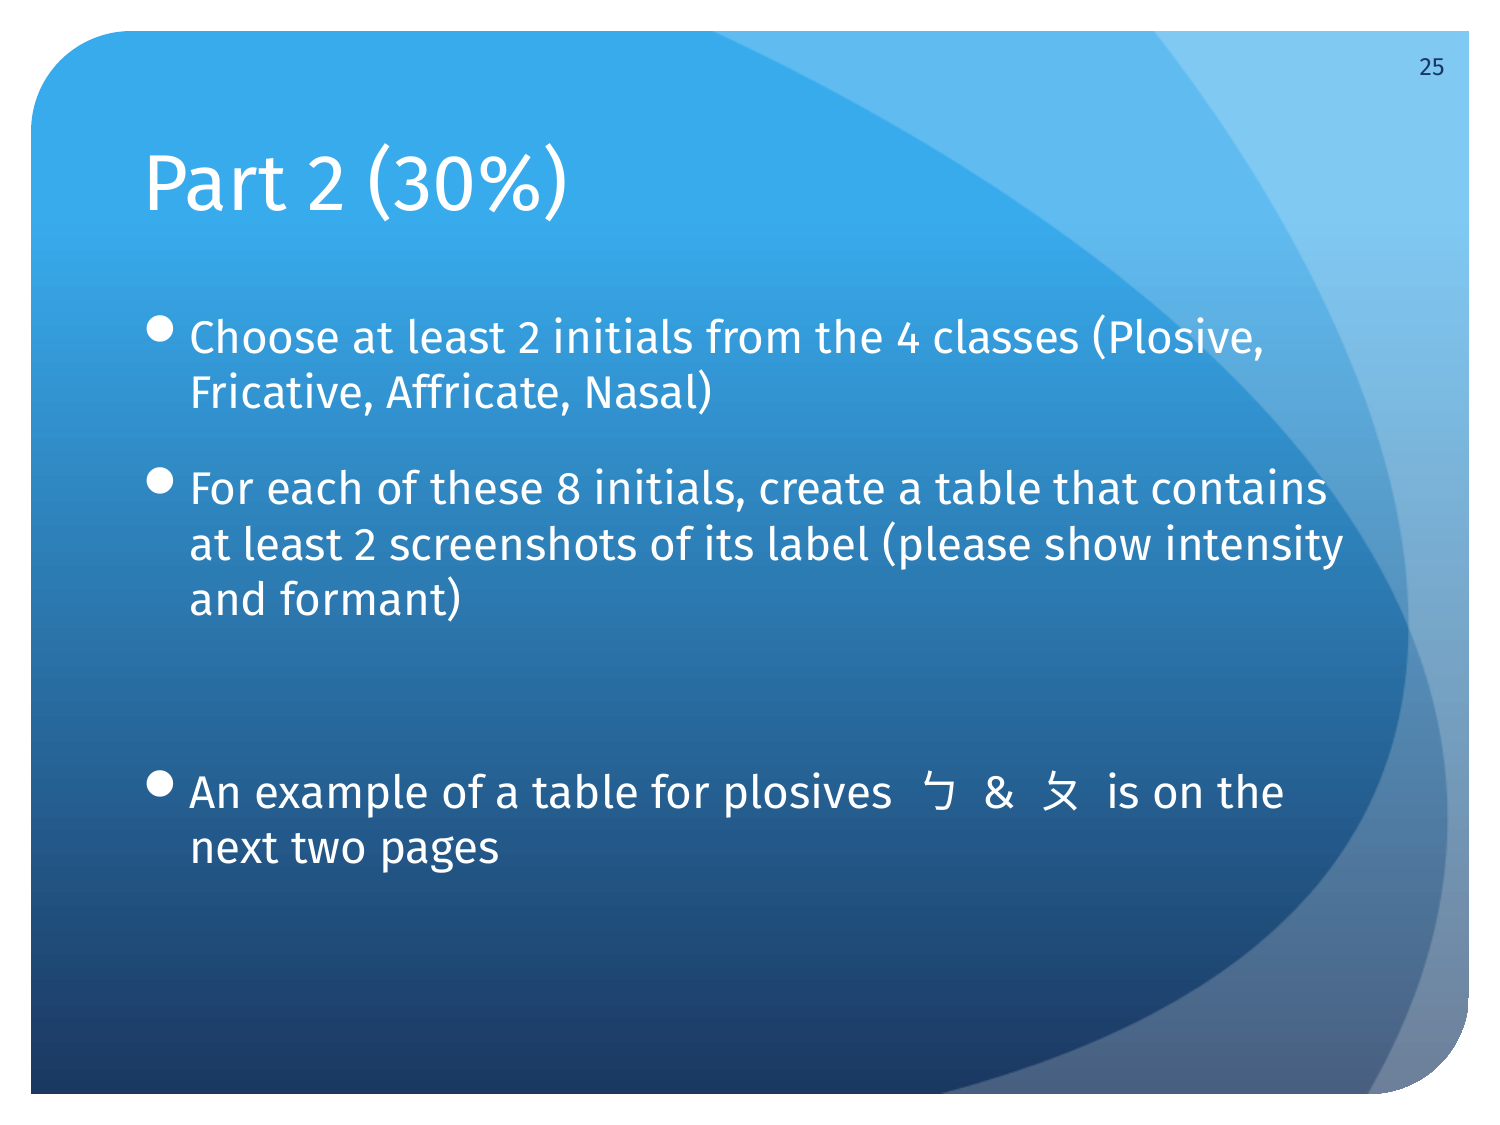

25
# Part 2 (30%)
Choose at least 2 initials from the 4 classes (Plosive, Fricative, Affricate, Nasal)
For each of these 8 initials, create a table that contains at least 2 screenshots of its label (please show intensity and formant)

An example of a table for plosives ㄅ & ㄆ is on the next two pages